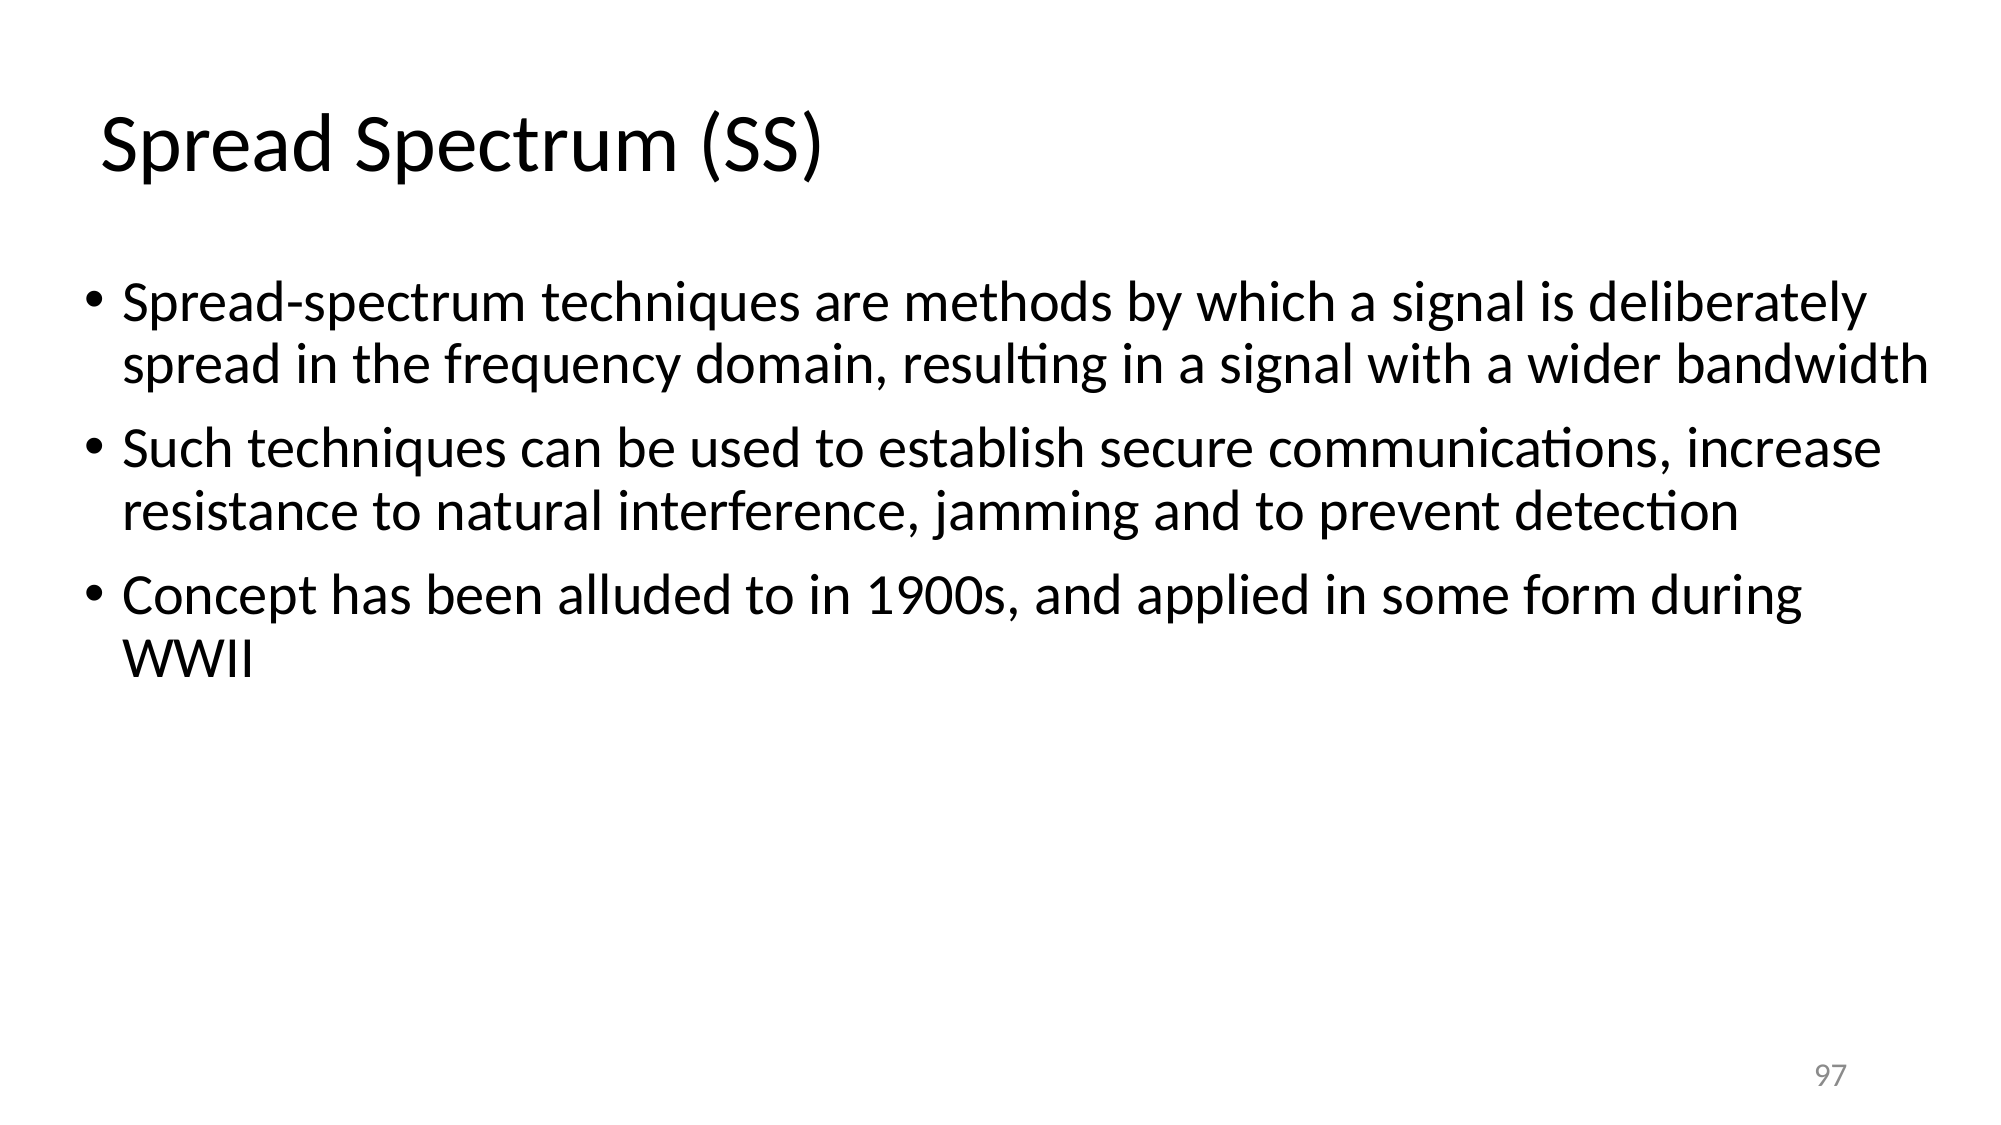

# Spread Spectrum (SS)
Spread-spectrum techniques are methods by which a signal is deliberately spread in the frequency domain, resulting in a signal with a wider bandwidth
Such techniques can be used to establish secure communications, increase resistance to natural interference, jamming and to prevent detection
Concept has been alluded to in 1900s, and applied in some form during WWII
97